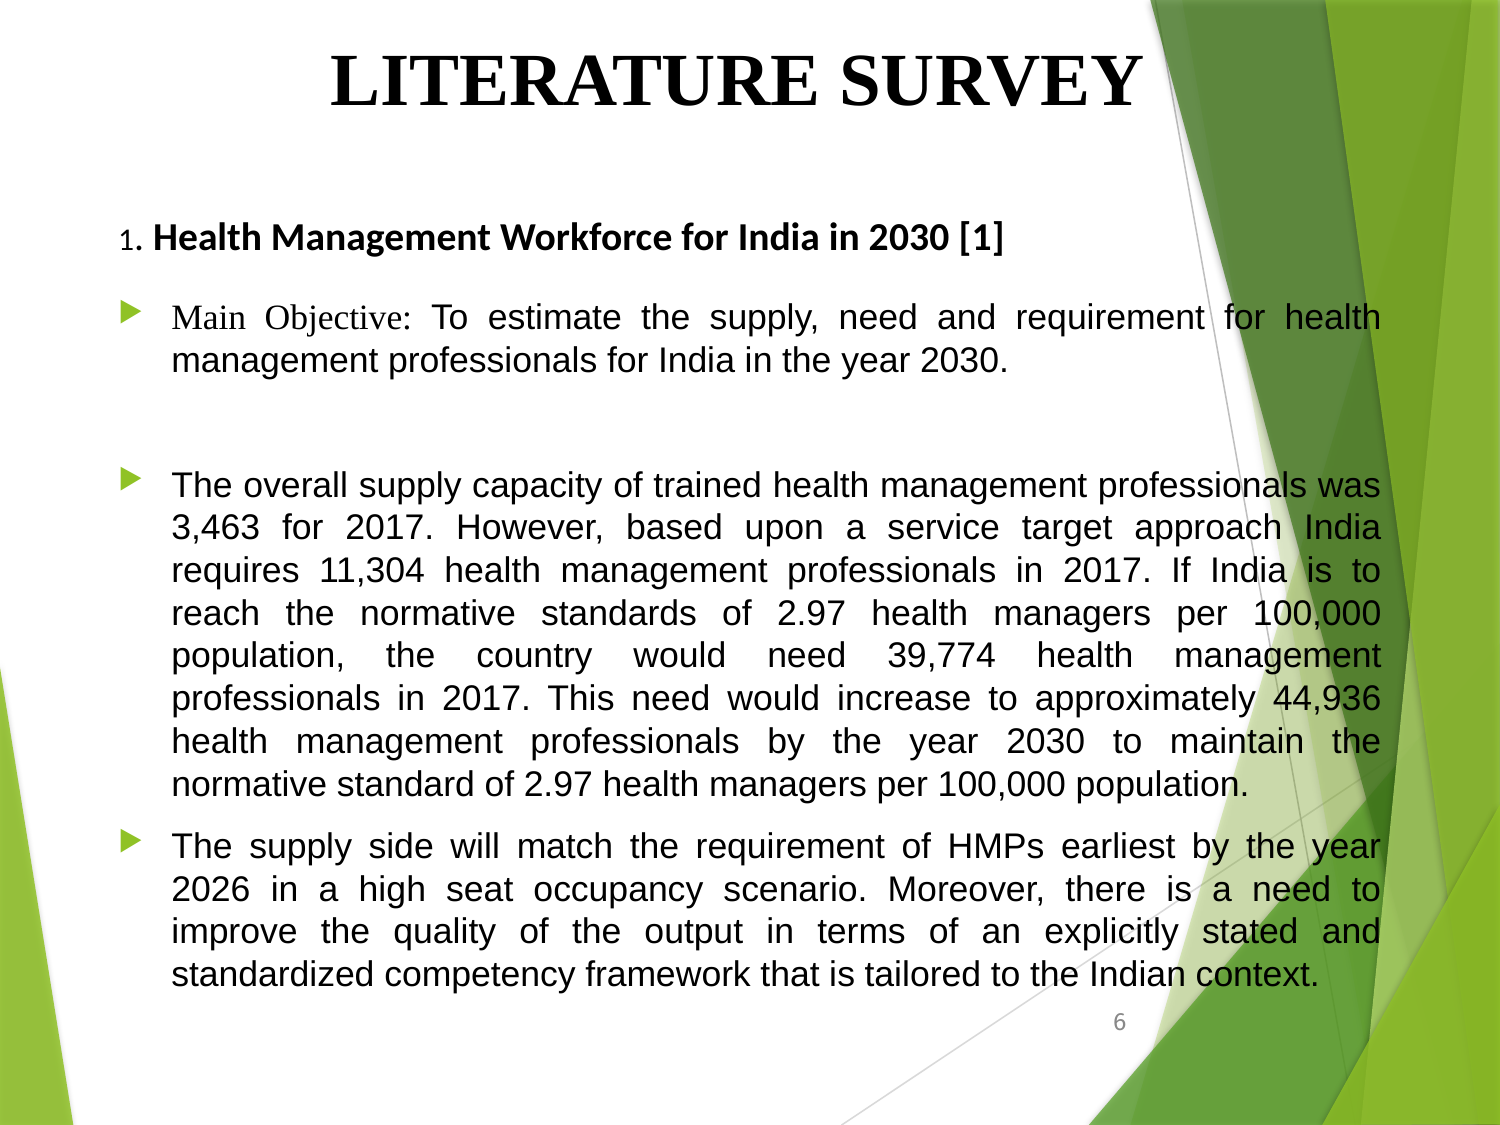

LITERATURE SURVEY
1. Health Management Workforce for India in 2030 [1]
Main Objective: To estimate the supply, need and requirement for health management professionals for India in the year 2030.

The overall supply capacity of trained health management professionals was 3,463 for 2017. However, based upon a service target approach India requires 11,304 health management professionals in 2017. If India is to reach the normative standards of 2.97 health managers per 100,000 population, the country would need 39,774 health management professionals in 2017. This need would increase to approximately 44,936 health management professionals by the year 2030 to maintain the normative standard of 2.97 health managers per 100,000 population.
The supply side will match the requirement of HMPs earliest by the year 2026 in a high seat occupancy scenario. Moreover, there is a need to improve the quality of the output in terms of an explicitly stated and standardized competency framework that is tailored to the Indian context.
6